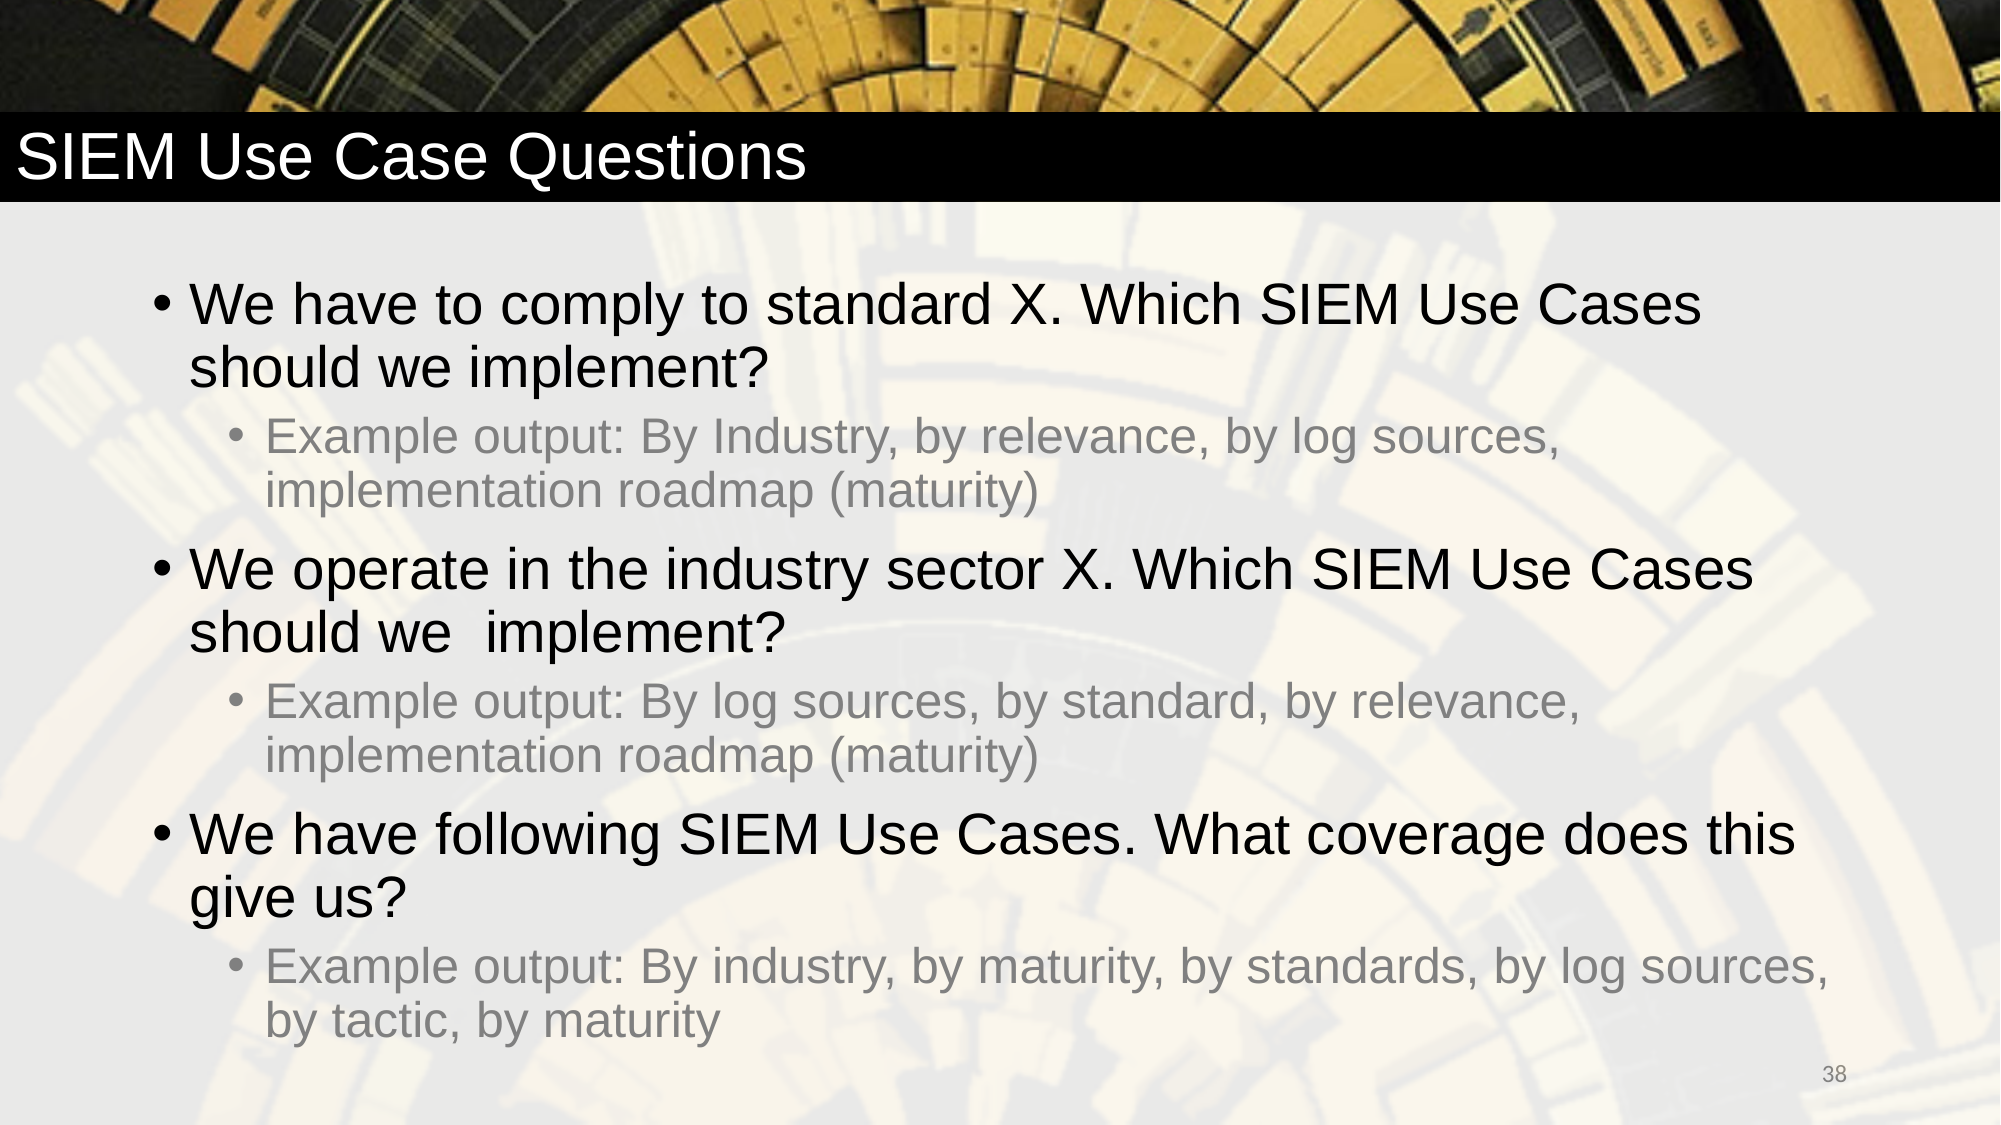

# SIEM Use Case Questions
We have to comply to standard X. Which SIEM Use Cases should we implement?
Example output: By Industry, by relevance, by log sources, implementation roadmap (maturity)
We operate in the industry sector X. Which SIEM Use Cases should we  implement?
Example output: By log sources, by standard, by relevance, implementation roadmap (maturity)
We have following SIEM Use Cases. What coverage does this give us?
Example output: By industry, by maturity, by standards, by log sources, by tactic, by maturity
38